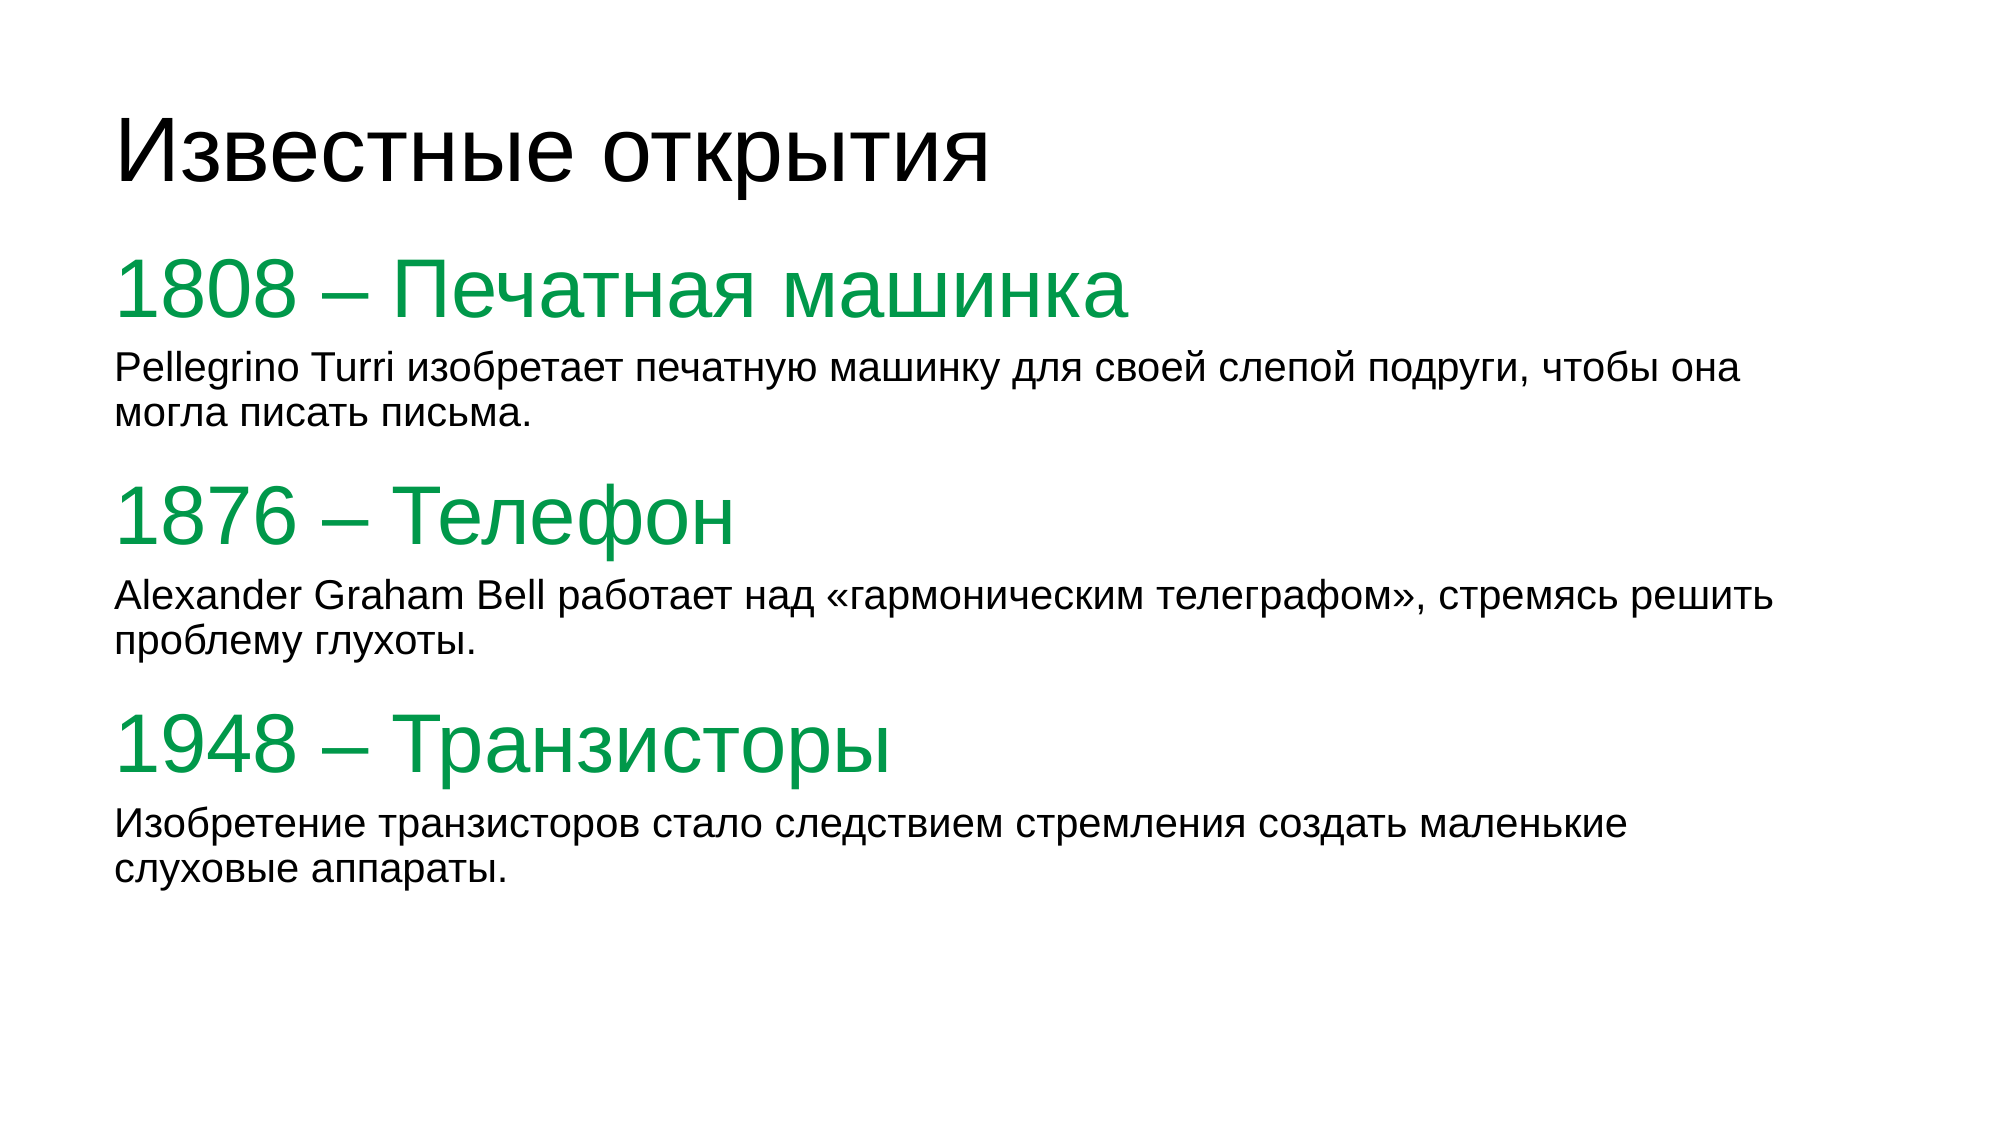

# Известные открытия
1808 – Печатная машинка
Pellegrino Turri изобретает печатную машинку для своей слепой подруги, чтобы она могла писать письма.
1876 – Телефон
Alexander Graham Bell работает над «гармоническим телеграфом», стремясь решить проблему глухоты.
1948 – Транзисторы
Изобретение транзисторов стало следствием стремления создать маленькие слуховые аппараты.